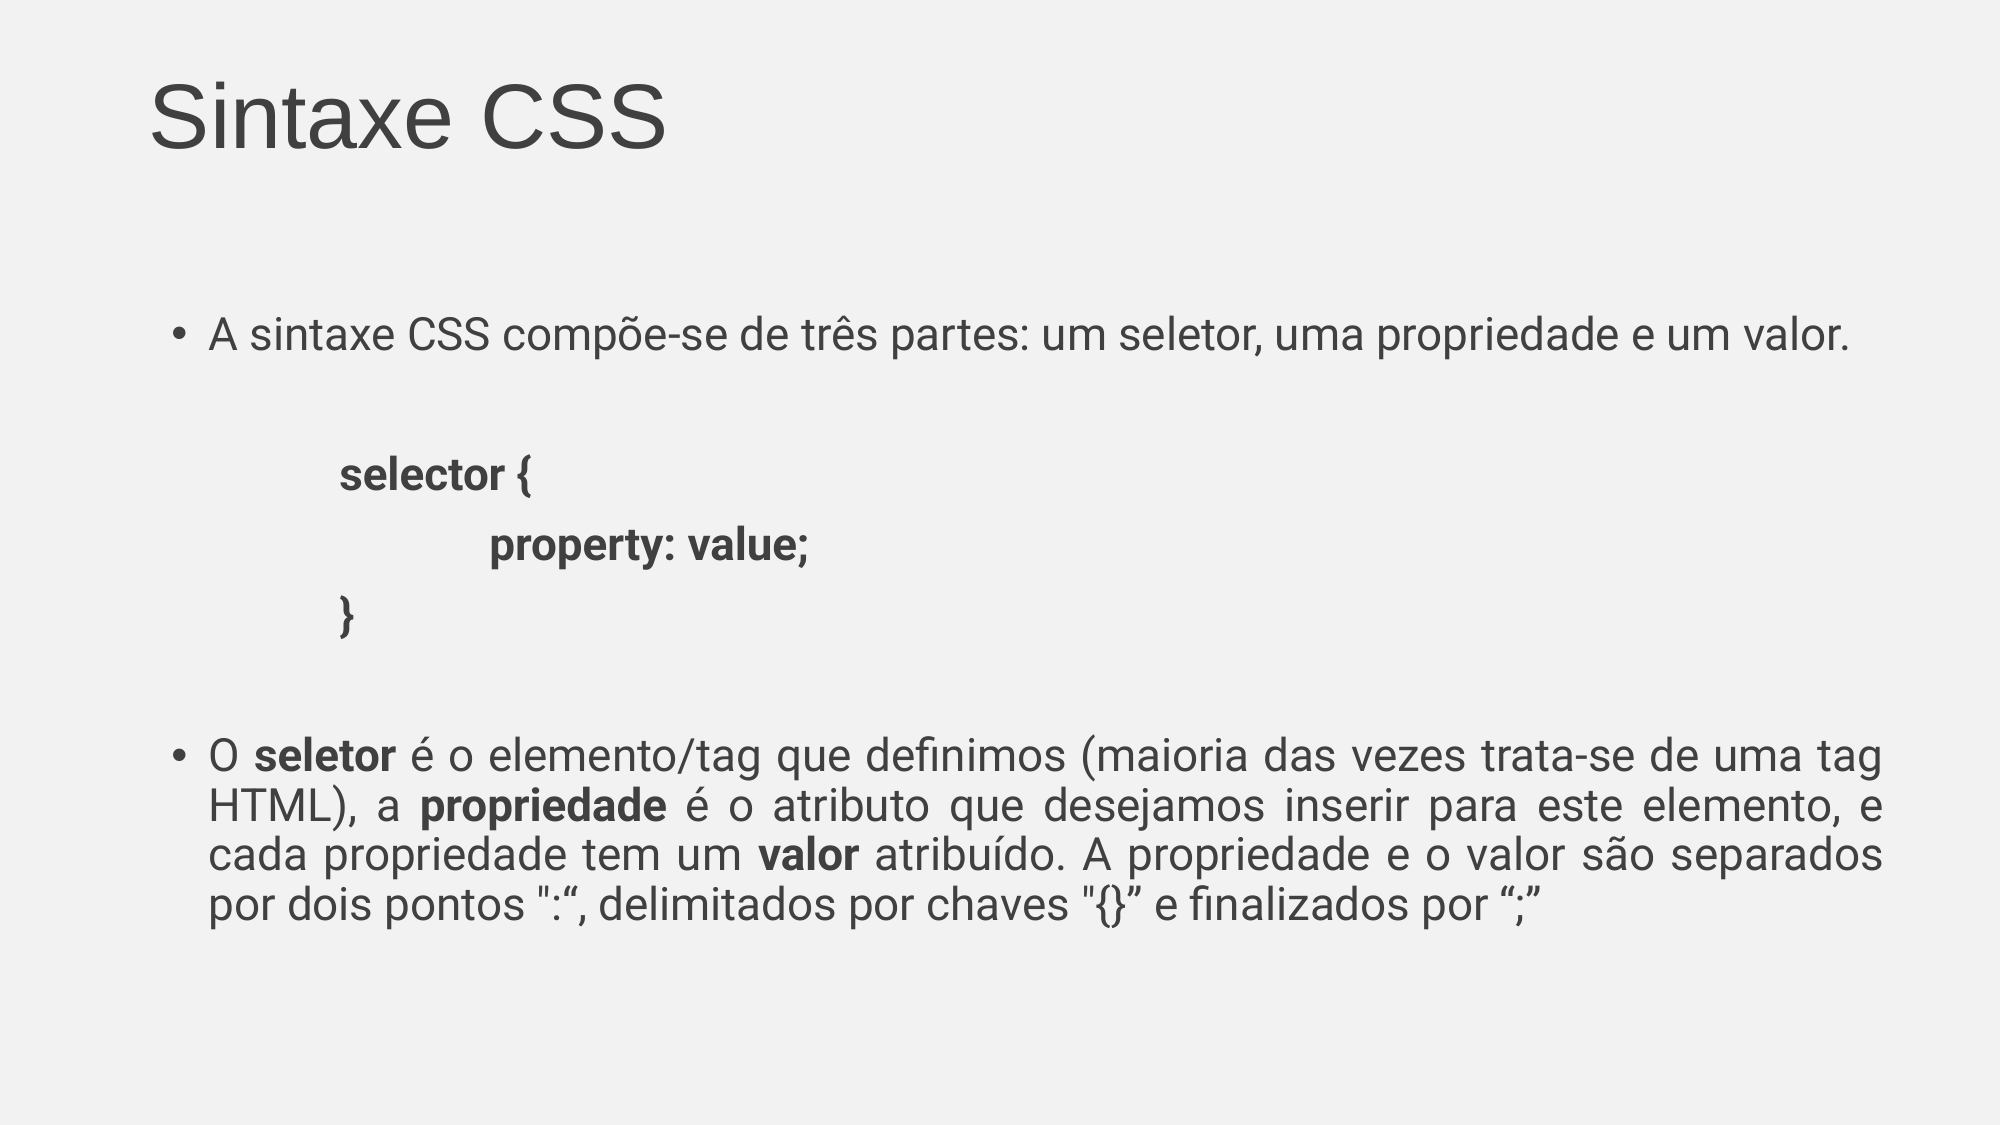

# Sintaxe CSS
A sintaxe CSS compõe-se de três partes: um seletor, uma propriedade e um valor.

	selector {
		property: value;
	}

O seletor é o elemento/tag que definimos (maioria das vezes trata-se de uma tag HTML), a propriedade é o atributo que desejamos inserir para este elemento, e cada propriedade tem um valor atribuído. A propriedade e o valor são separados por dois pontos ":“, delimitados por chaves "{}” e finalizados por “;”